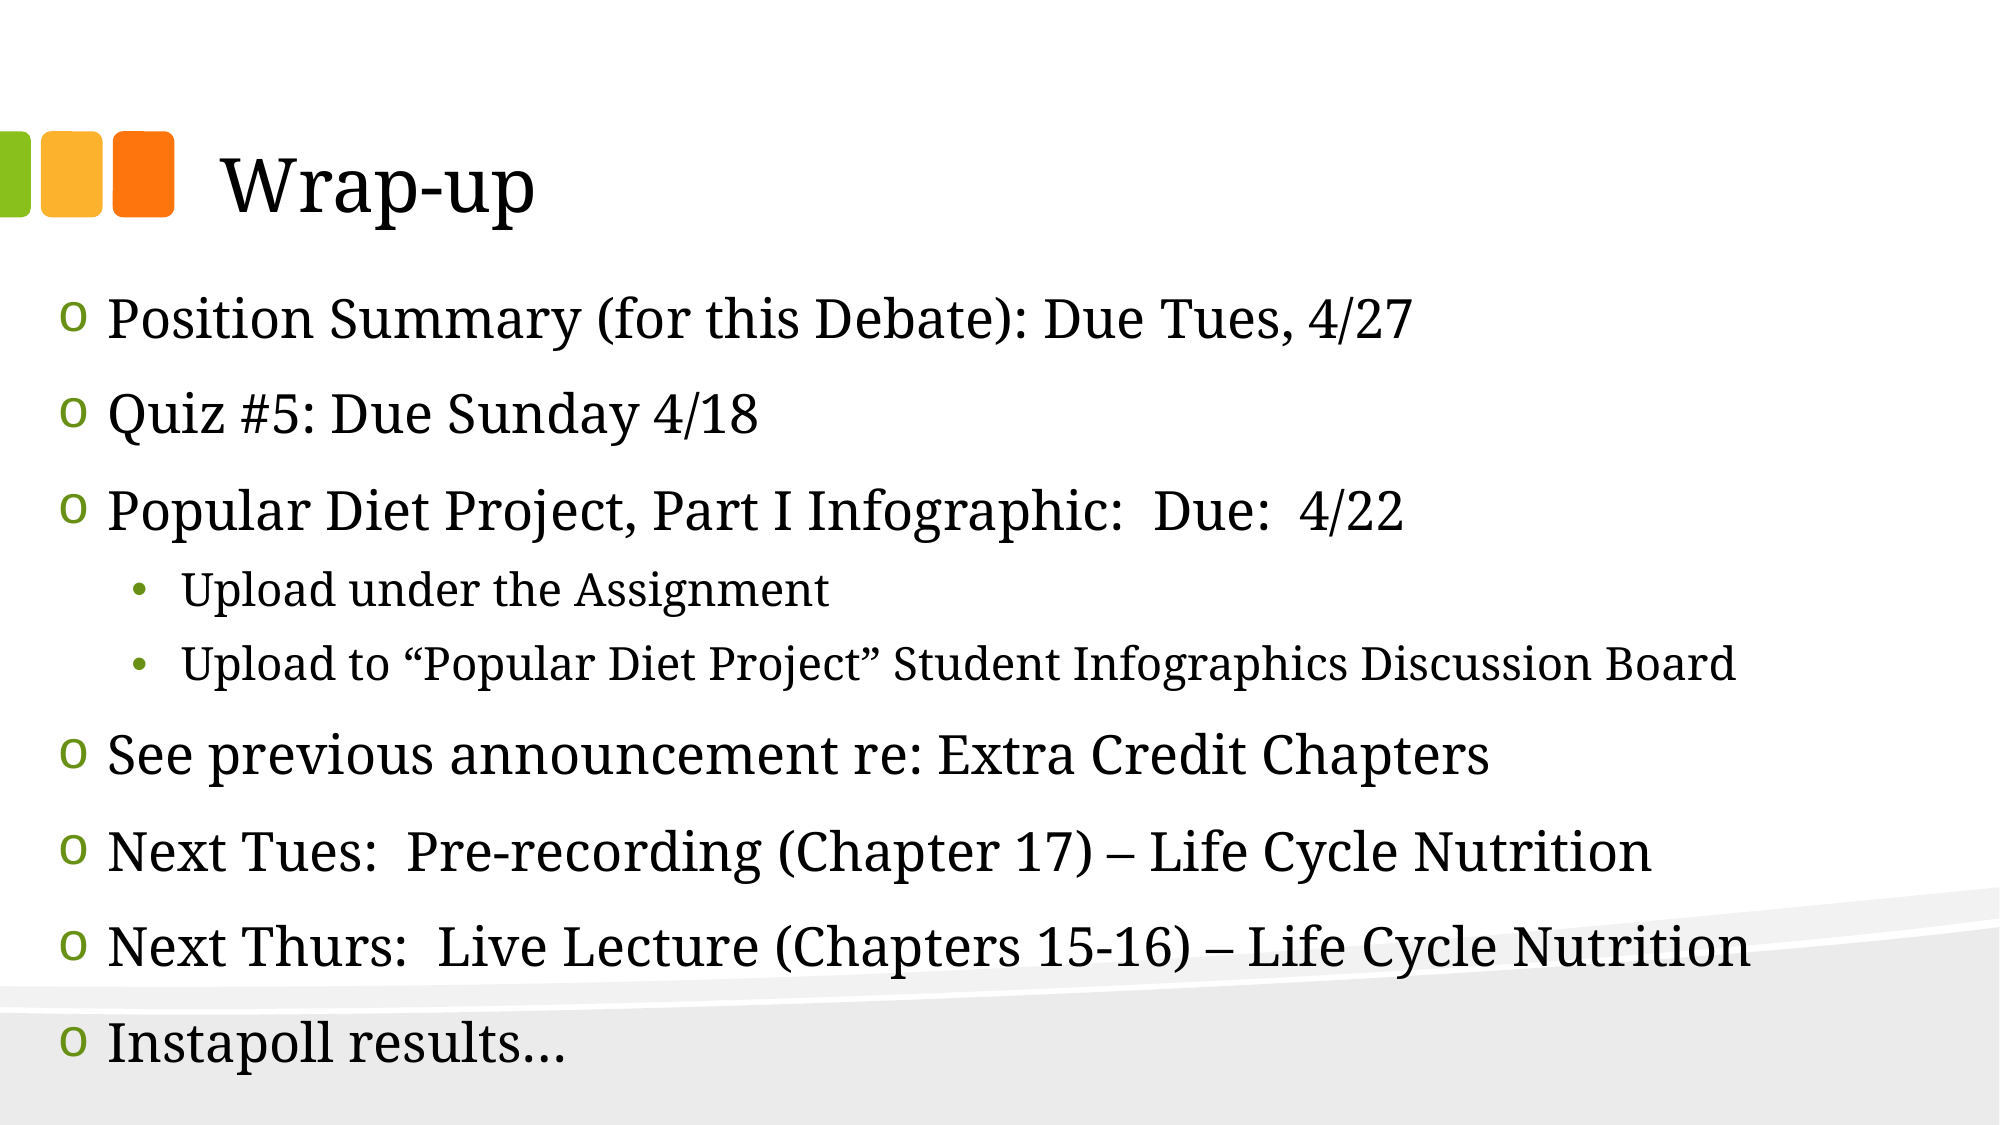

# Wrap-up
Position Summary (for this Debate): Due Tues, 4/27
Quiz #5: Due Sunday 4/18
Popular Diet Project, Part I Infographic:  Due:  4/22
Upload under the Assignment
Upload to “Popular Diet Project” Student Infographics Discussion Board
See previous announcement re: Extra Credit Chapters
Next Tues:  Pre-recording (Chapter 17) – Life Cycle Nutrition
Next Thurs:  Live Lecture (Chapters 15-16) – Life Cycle Nutrition
Instapoll results…